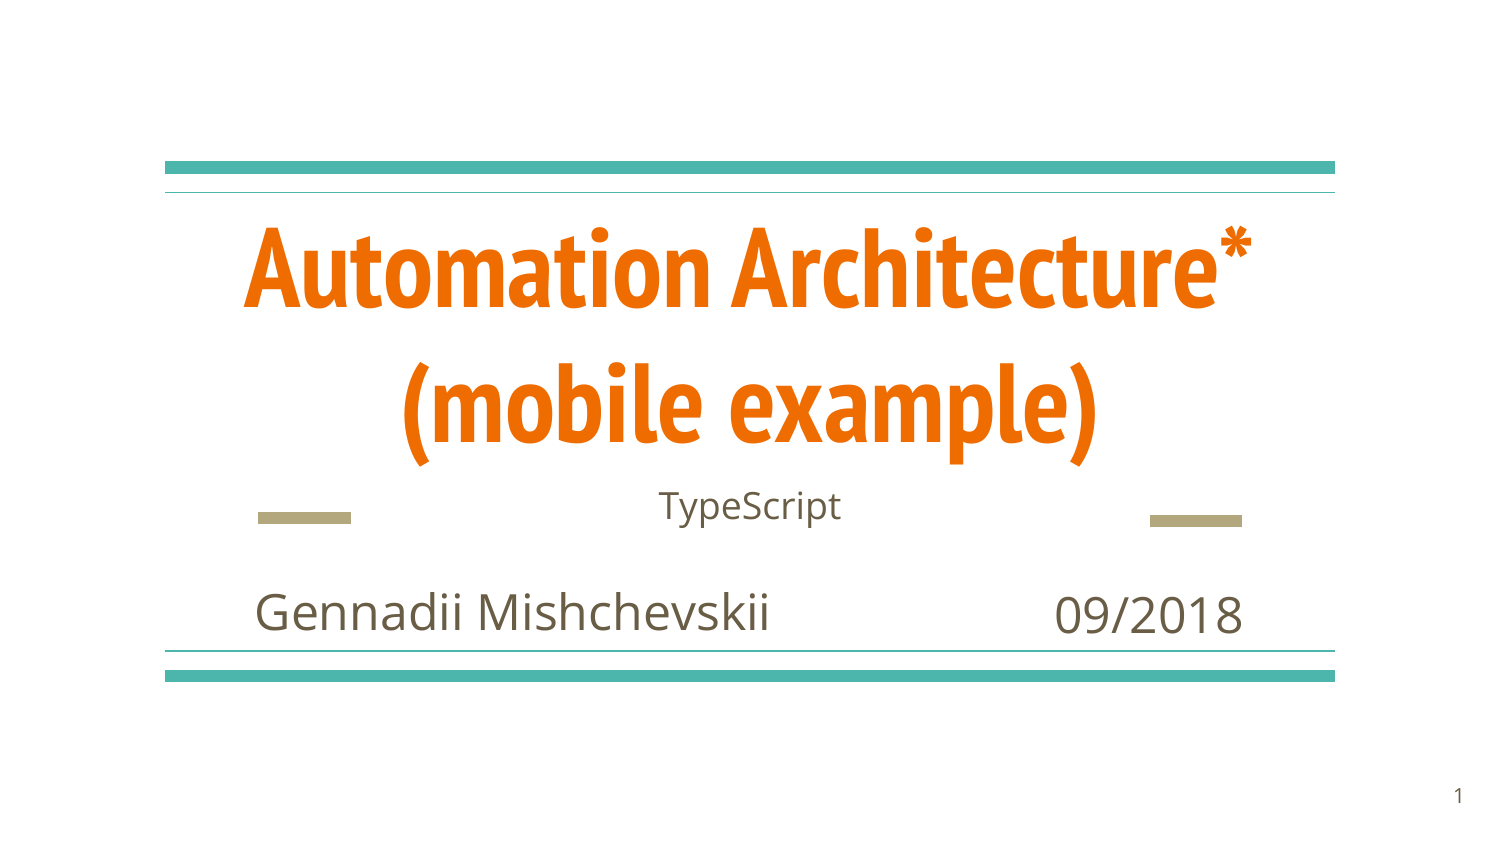

# Automation Architecture*
(mobile example)
TypeScript
Gennadii Mishchevskii
09/2018
1